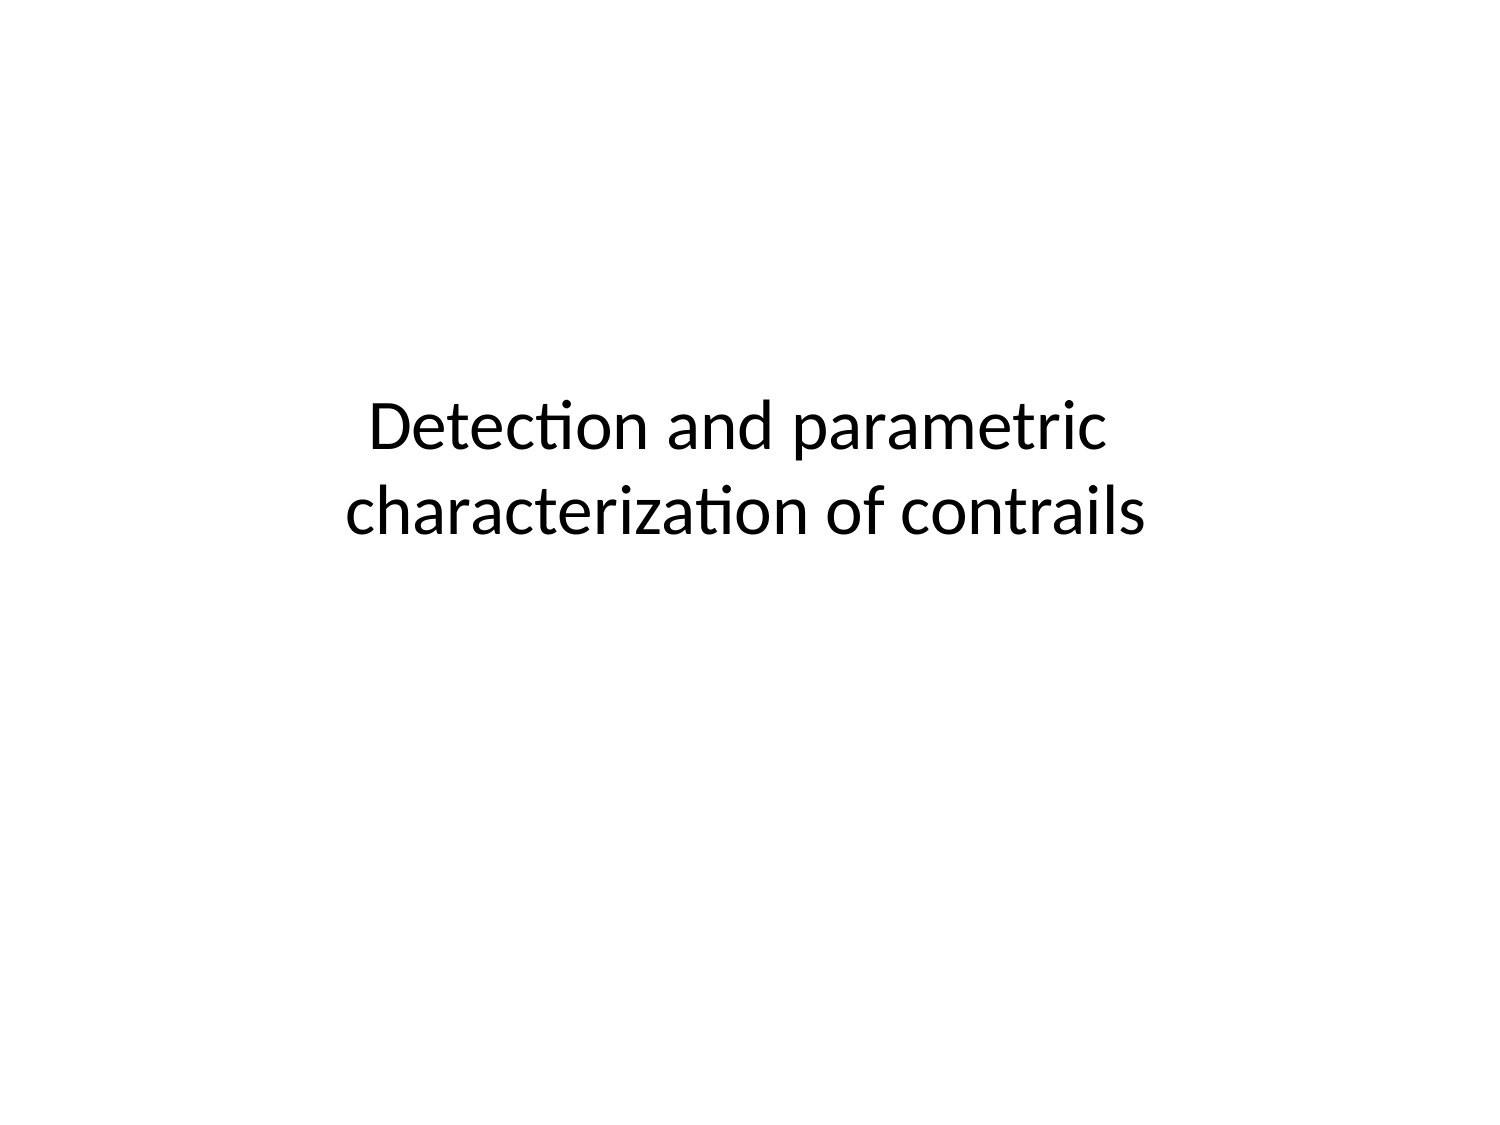

# Detection and parametric characterization of contrails